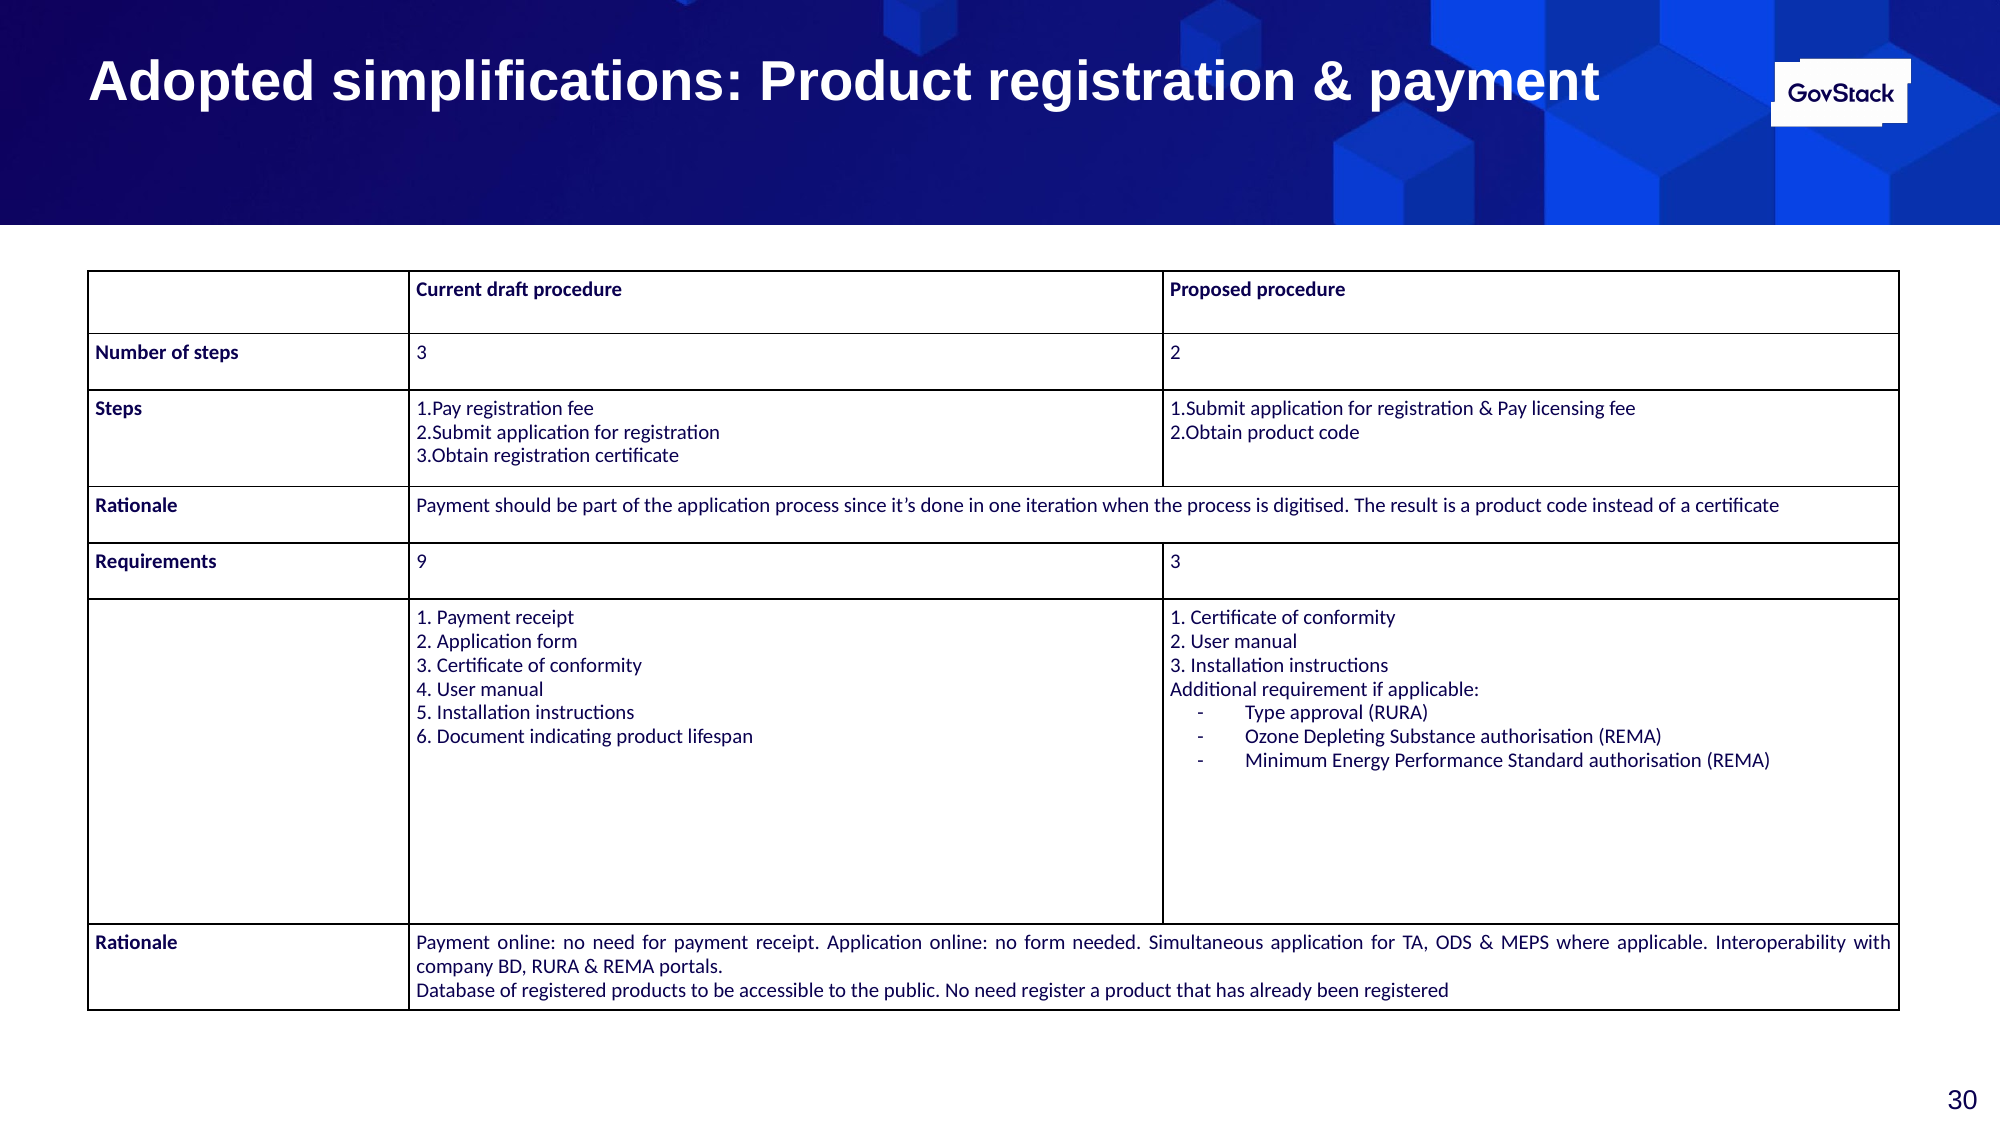

# Adopted simplifications: Product registration & payment
|  | Current draft procedure | Proposed procedure |
| --- | --- | --- |
| Number of steps | 3 | 2 |
| Steps | 1.Pay registration fee 2.Submit application for registration 3.Obtain registration certificate | 1.Submit application for registration & Pay licensing fee 2.Obtain product code |
| Rationale | Payment should be part of the application process since it’s done in one iteration when the process is digitised. The result is a product code instead of a certificate |  |
| Requirements | 9 | 3 |
|  | 1. Payment receipt 2. Application form 3. Certificate of conformity 4. User manual 5. Installation instructions 6. Document indicating product lifespan | 1. Certificate of conformity 2. User manual 3. Installation instructions Additional requirement if applicable: Type approval (RURA) Ozone Depleting Substance authorisation (REMA) Minimum Energy Performance Standard authorisation (REMA) |
| Rationale | Payment online: no need for payment receipt. Application online: no form needed. Simultaneous application for TA, ODS & MEPS where applicable. Interoperability with company BD, RURA & REMA portals. Database of registered products to be accessible to the public. No need register a product that has already been registered |  |
30